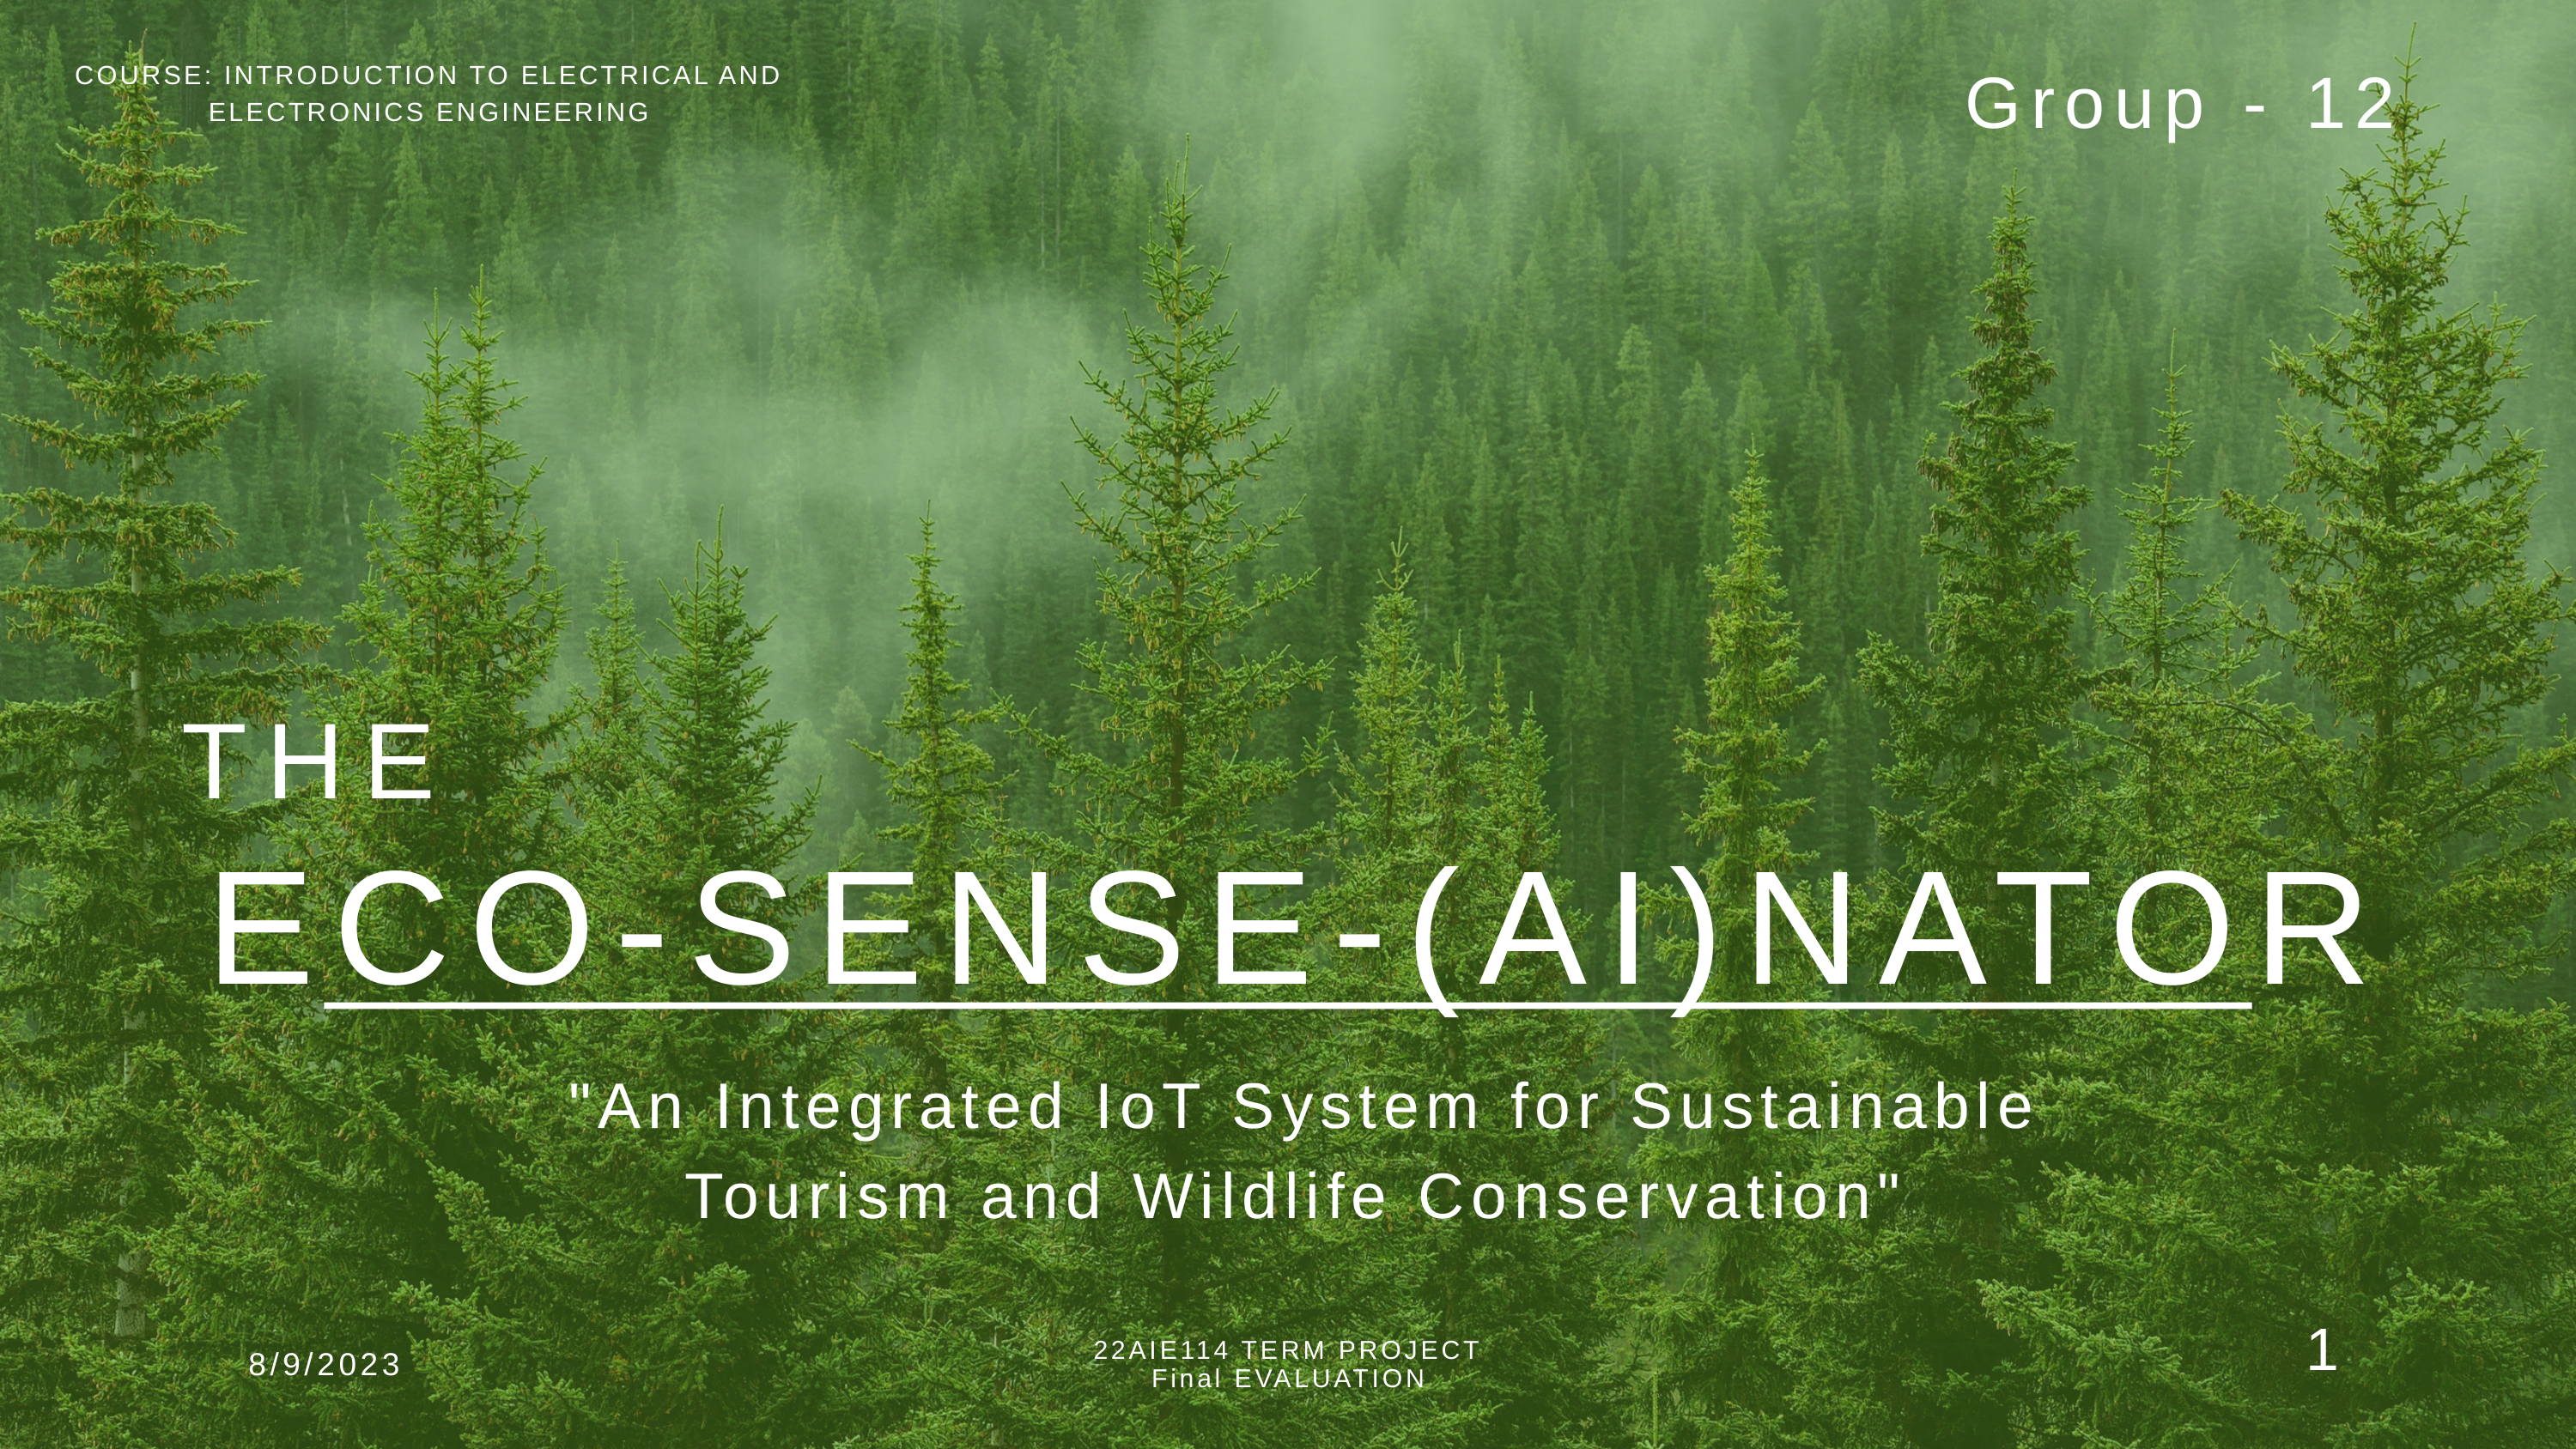

COURSE: INTRODUCTION TO ELECTRICAL AND ELECTRONICS ENGINEERING
Group - 12
THE
ECO-SENSE-(AI)NATOR

 "An Integrated IoT System for Sustainable Tourism and Wildlife Conservation"
1
22AIE114 TERM PROJECT Final EVALUATION​
8/9/2023